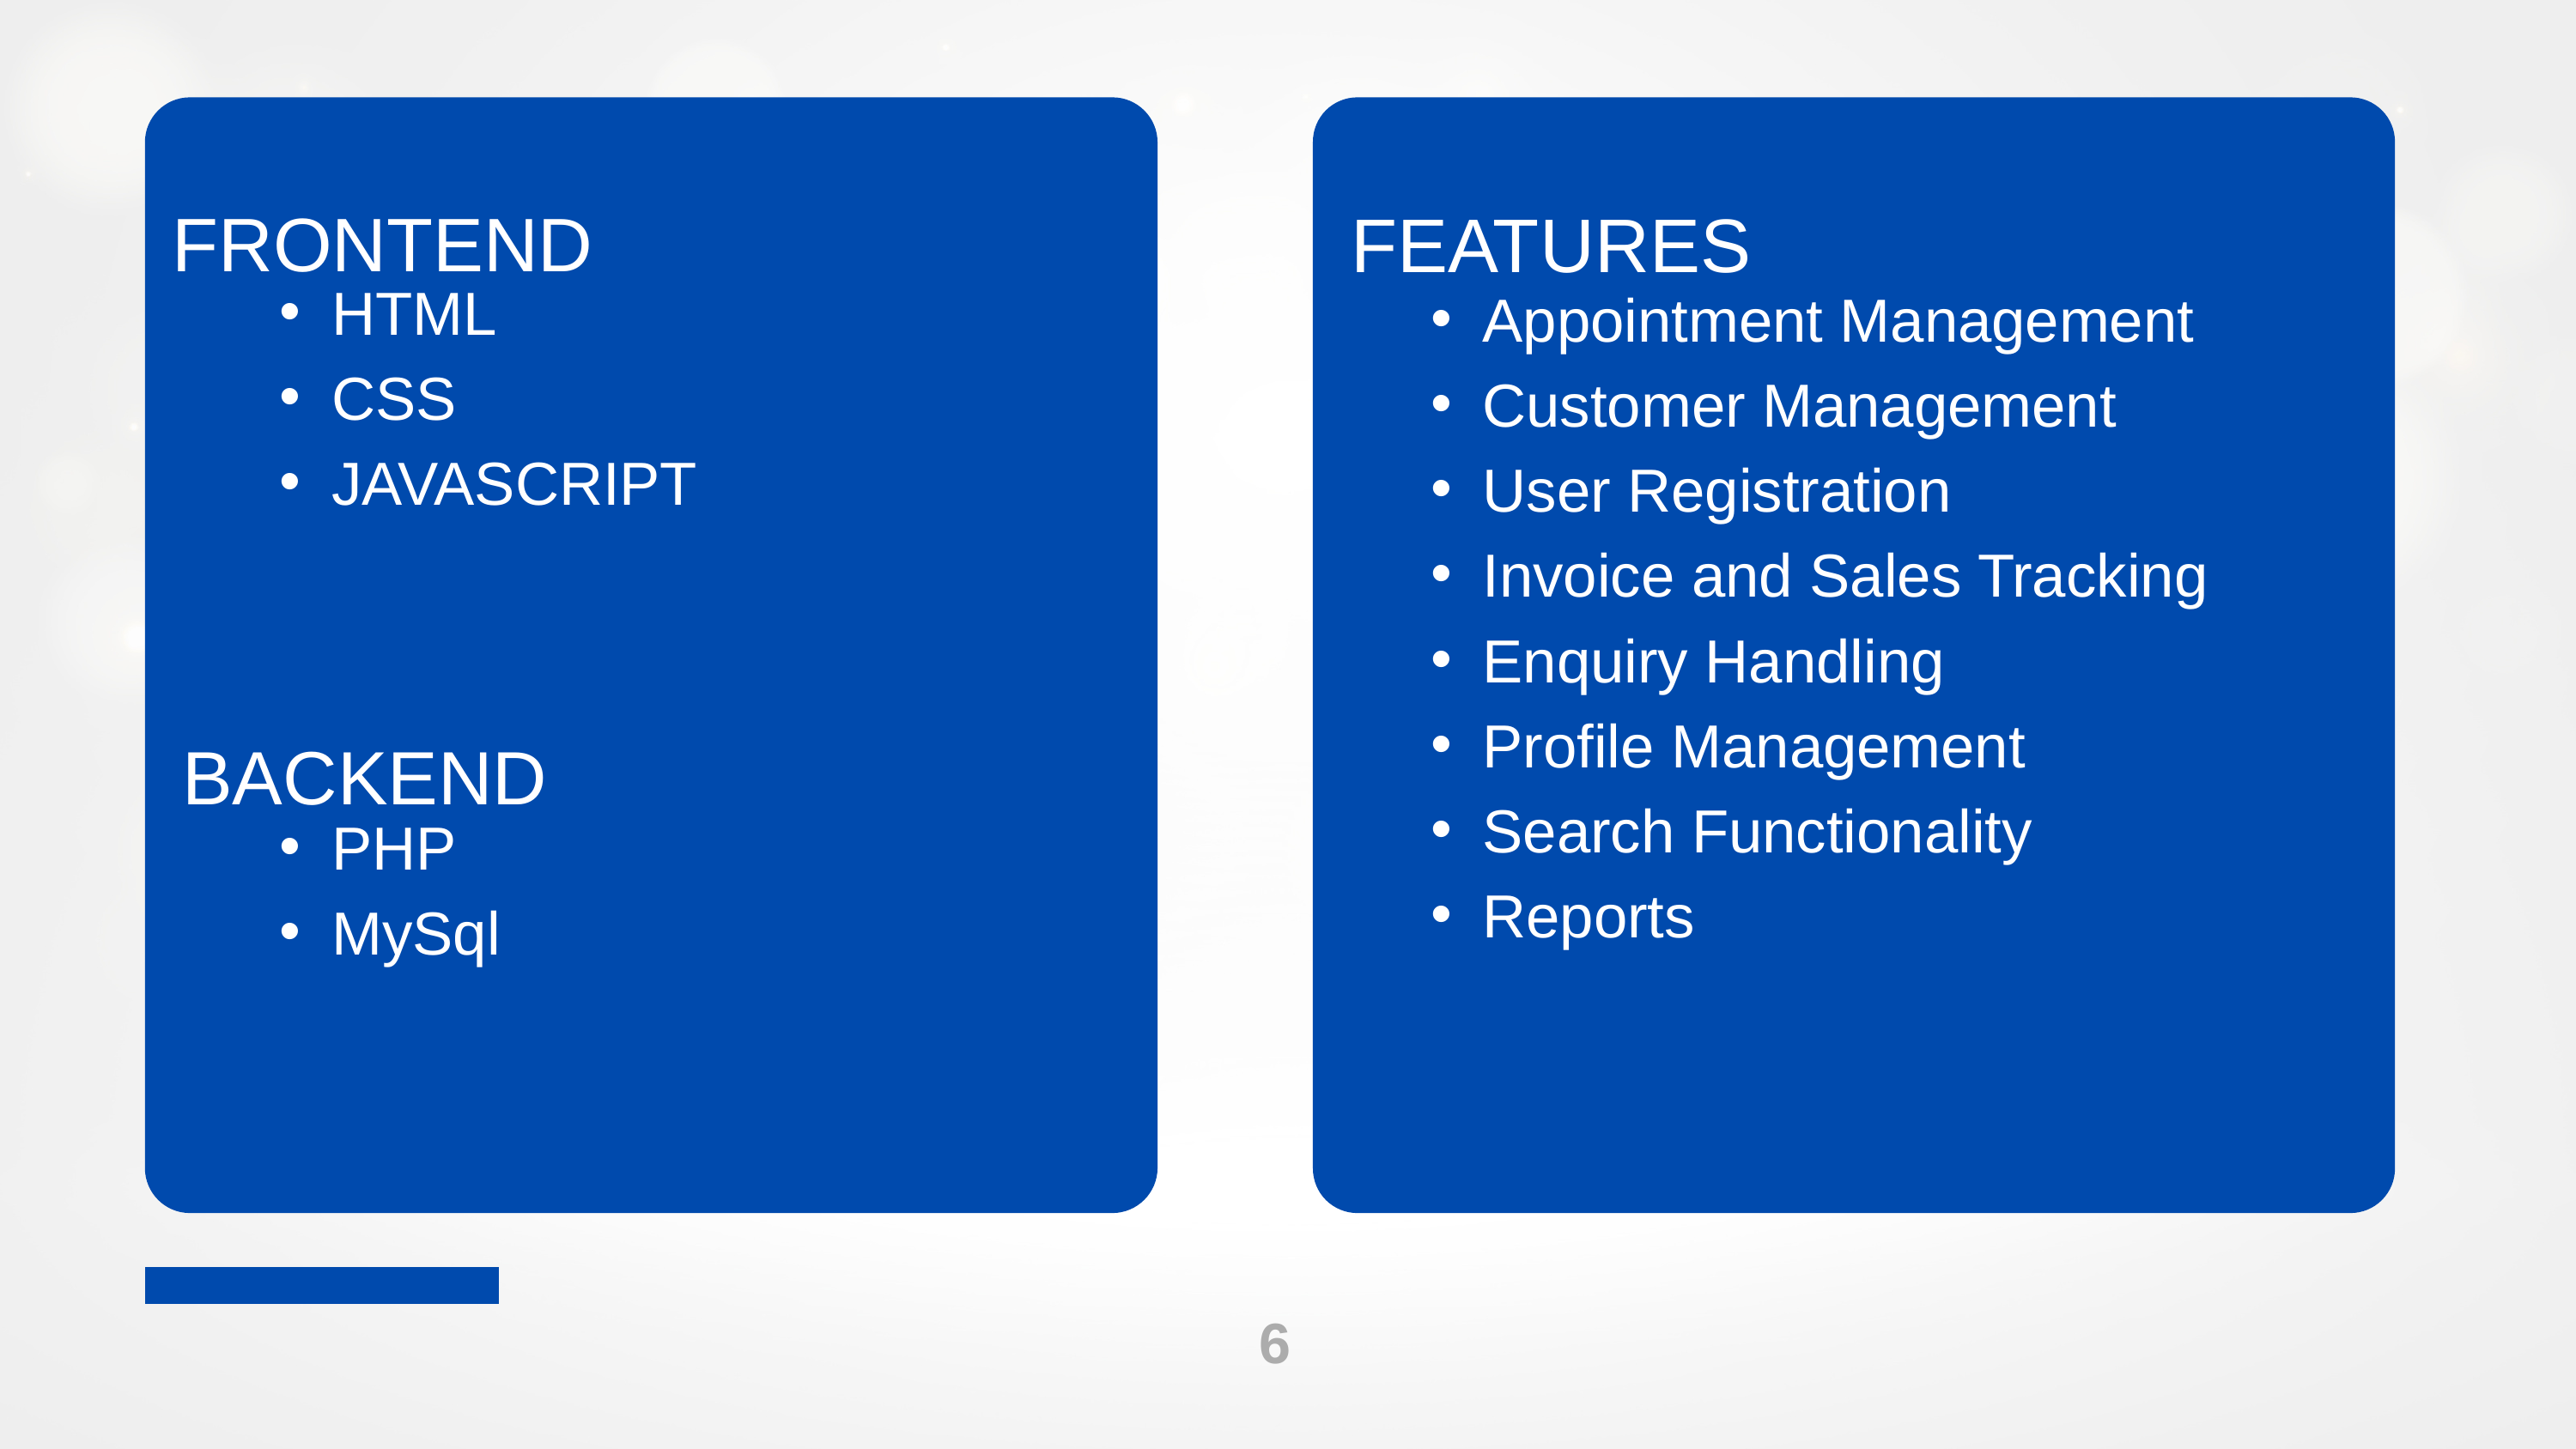

FRONTEND
FEATURES
HTML
CSS
JAVASCRIPT
Appointment Management
Customer Management
User Registration
Invoice and Sales Tracking
Enquiry Handling
Profile Management
Search Functionality
Reports
BACKEND
PHP
MySql

6